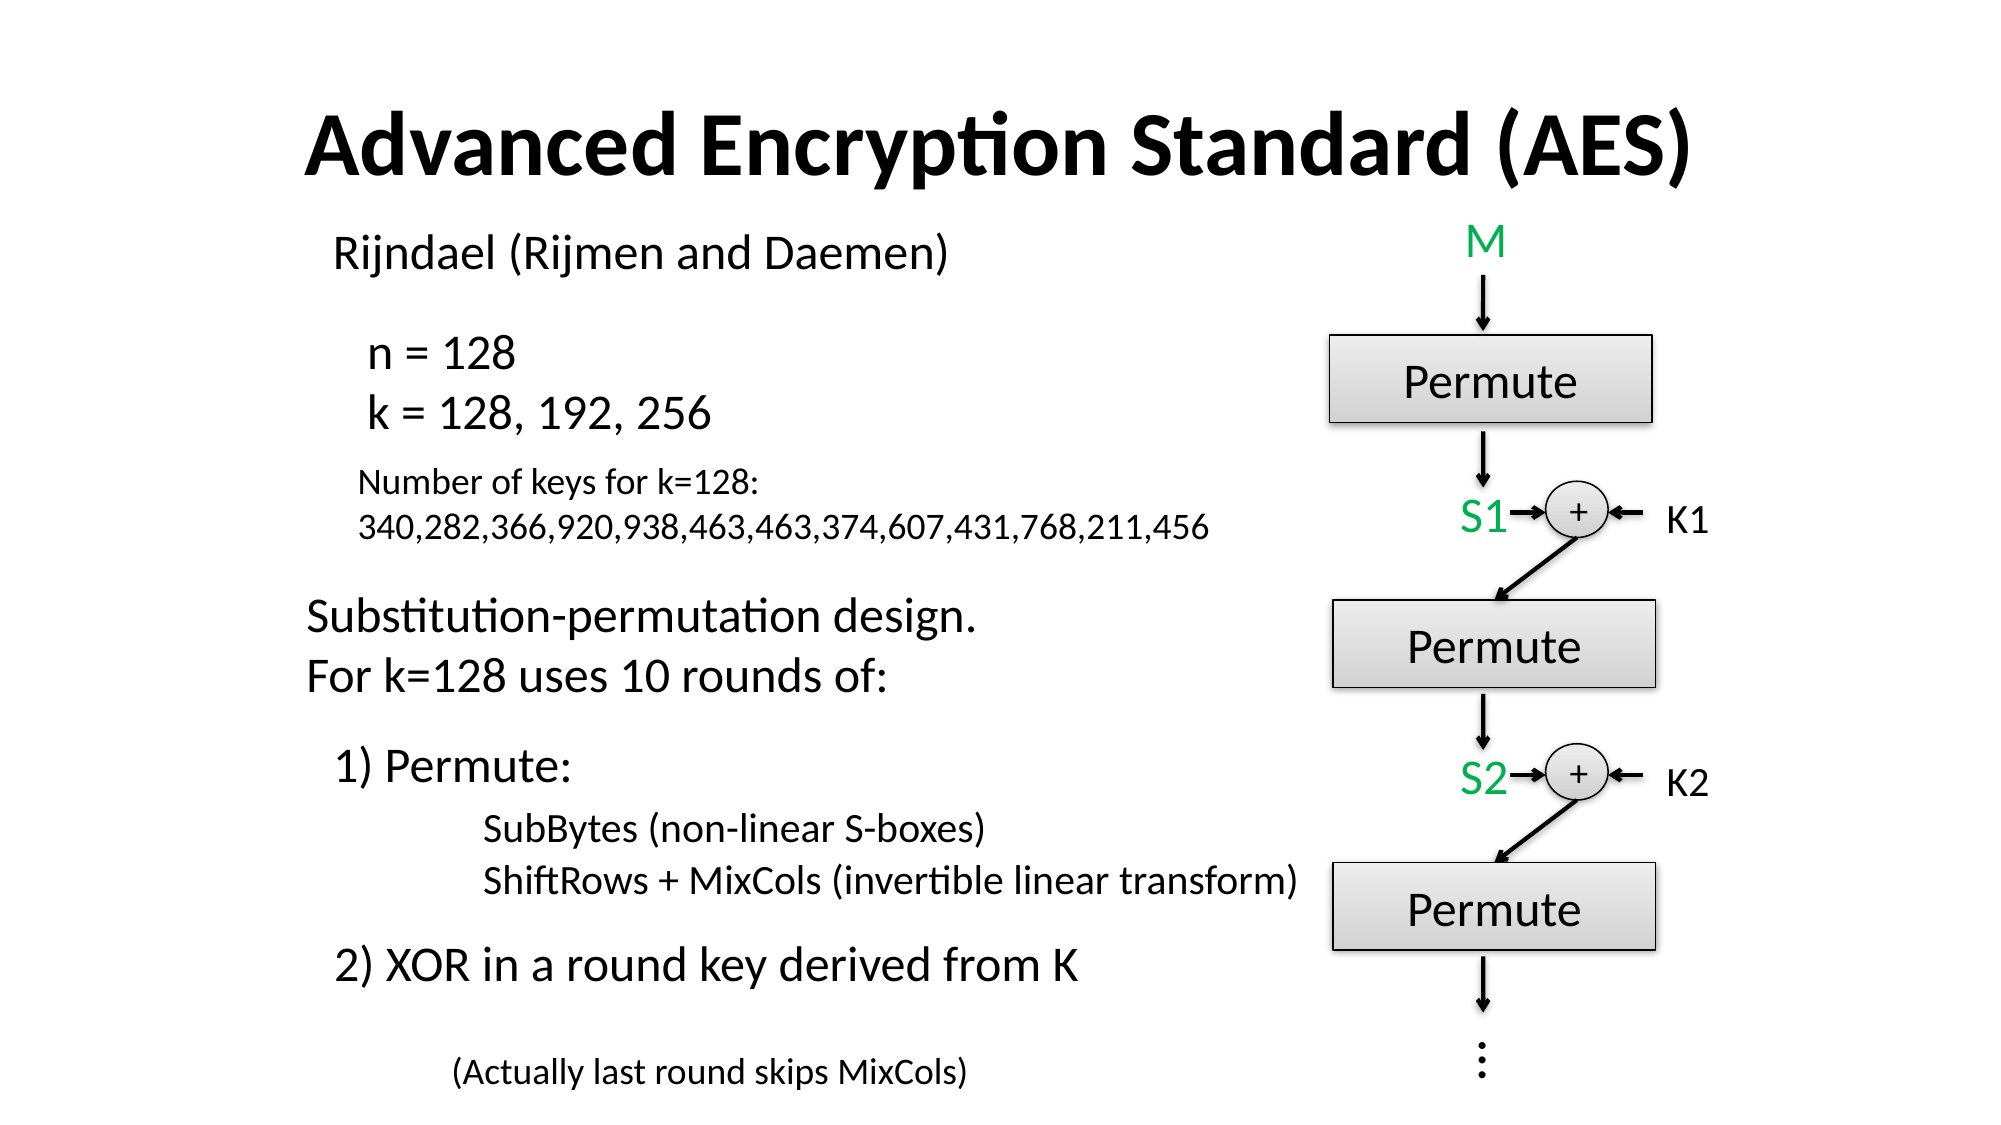

# Advanced Encryption Standard (AES)
M
Rijndael (Rijmen and Daemen)
n = 128
k = 128, 192, 256
Permute
Number of keys for k=128:
340,282,366,920,938,463,463,374,607,431,768,211,456
S1
+
K1
Substitution-permutation design.
For k=128 uses 10 rounds of:
Permute
1) Permute:
	SubBytes (non-linear S-boxes)
	ShiftRows + MixCols (invertible linear transform)
S2
+
K2
Permute
2) XOR in a round key derived from K
…
(Actually last round skips MixCols)